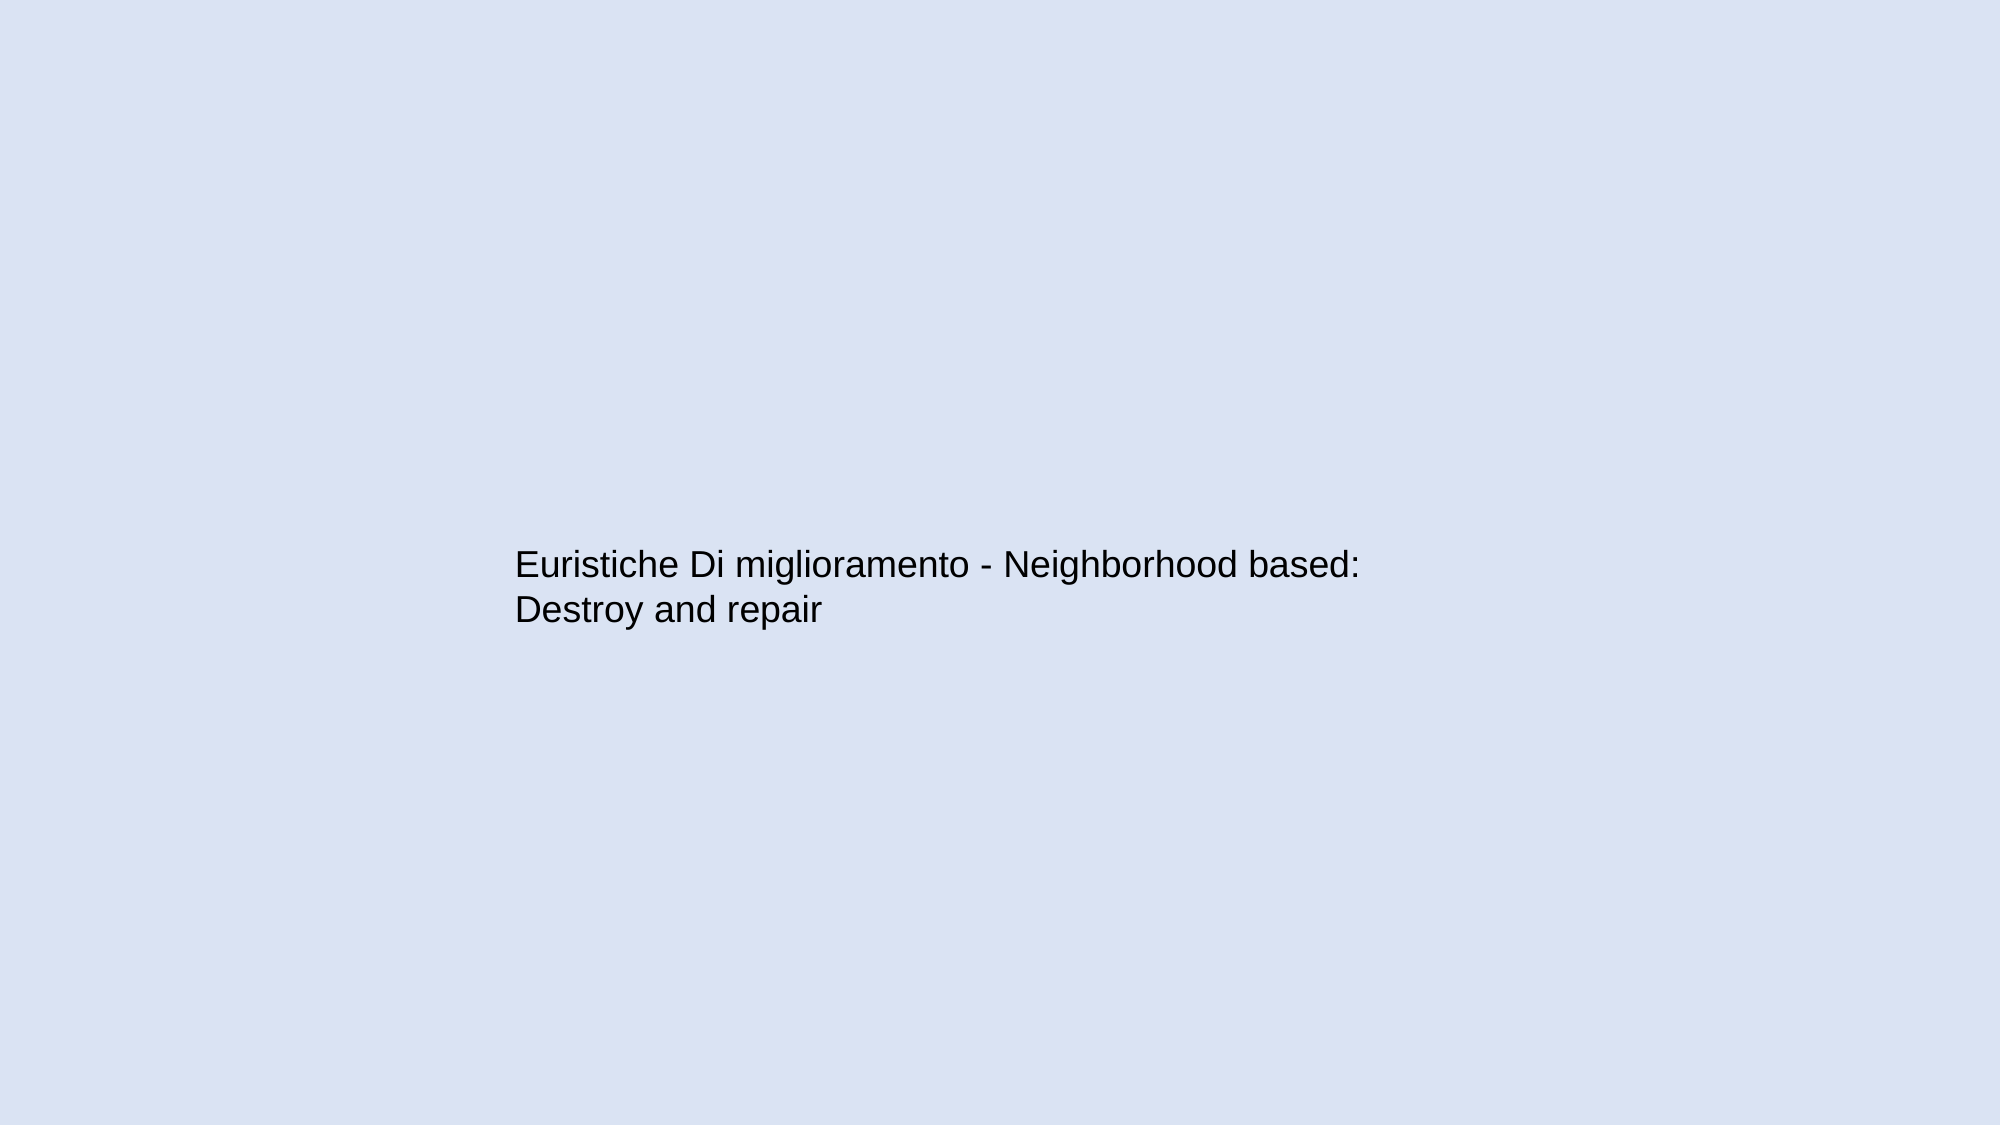

Euristiche Di miglioramento - Neighborhood based: Destroy and repair